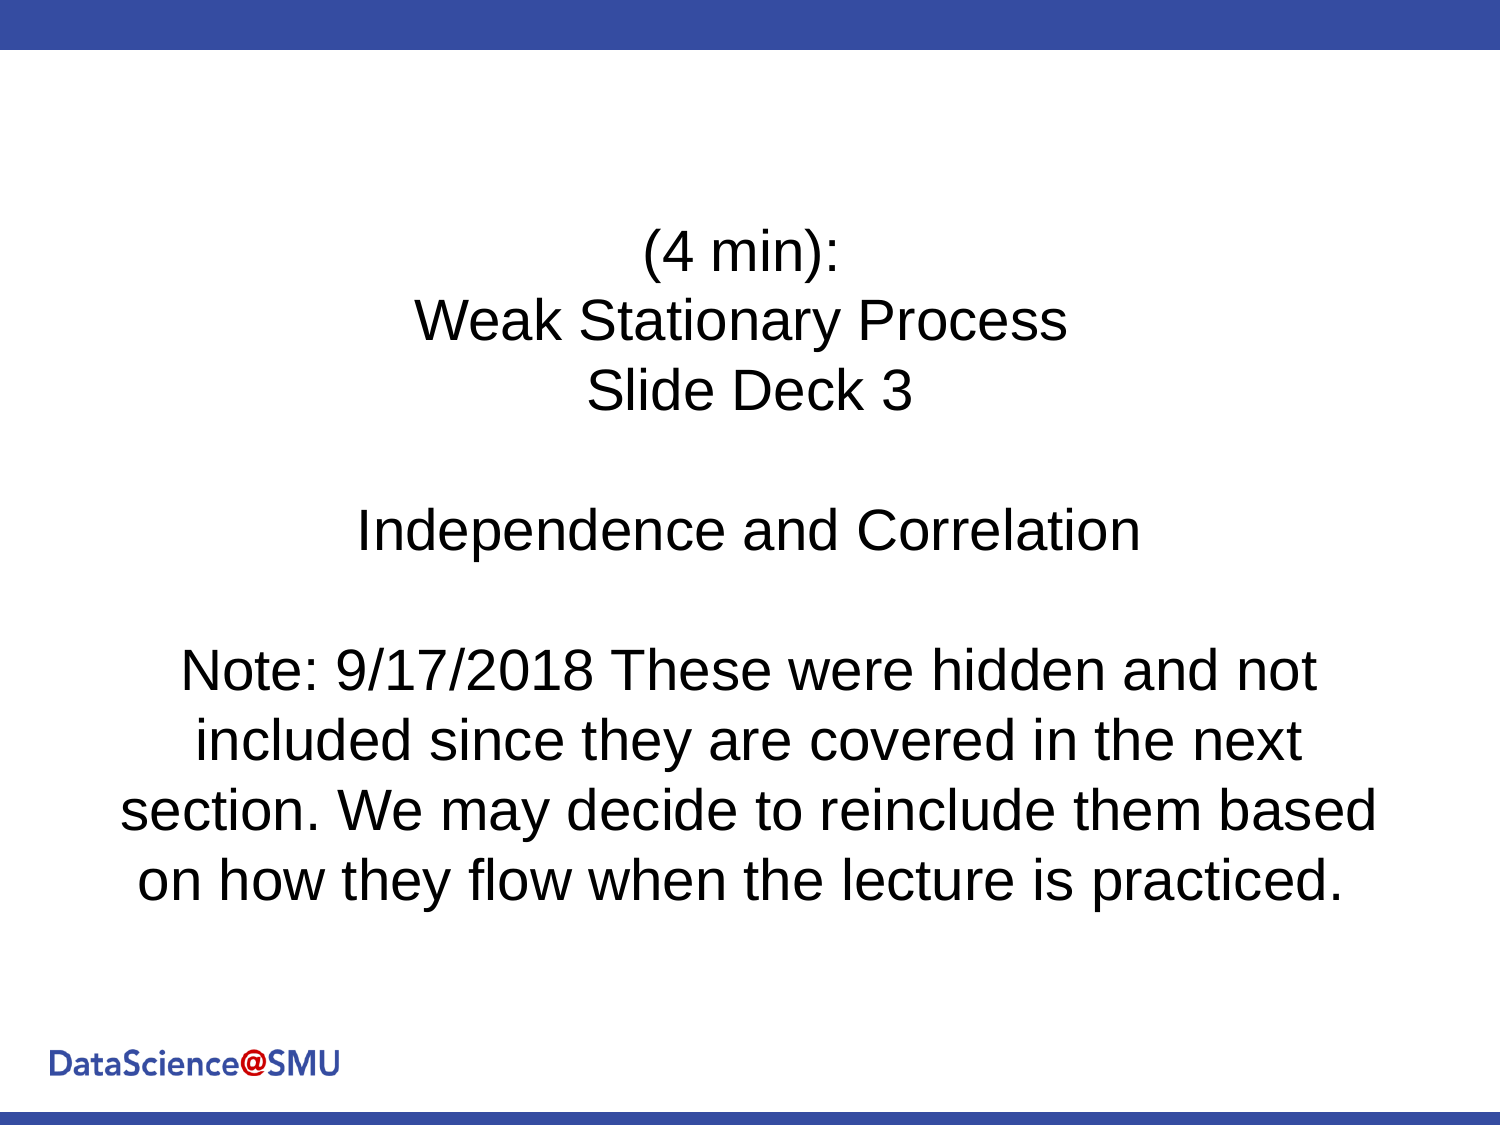

(4 min):
Weak Stationary Process
Slide Deck 3
Independence and Correlation
Note: 9/17/2018 These were hidden and not included since they are covered in the next section. We may decide to reinclude them based on how they flow when the lecture is practiced.